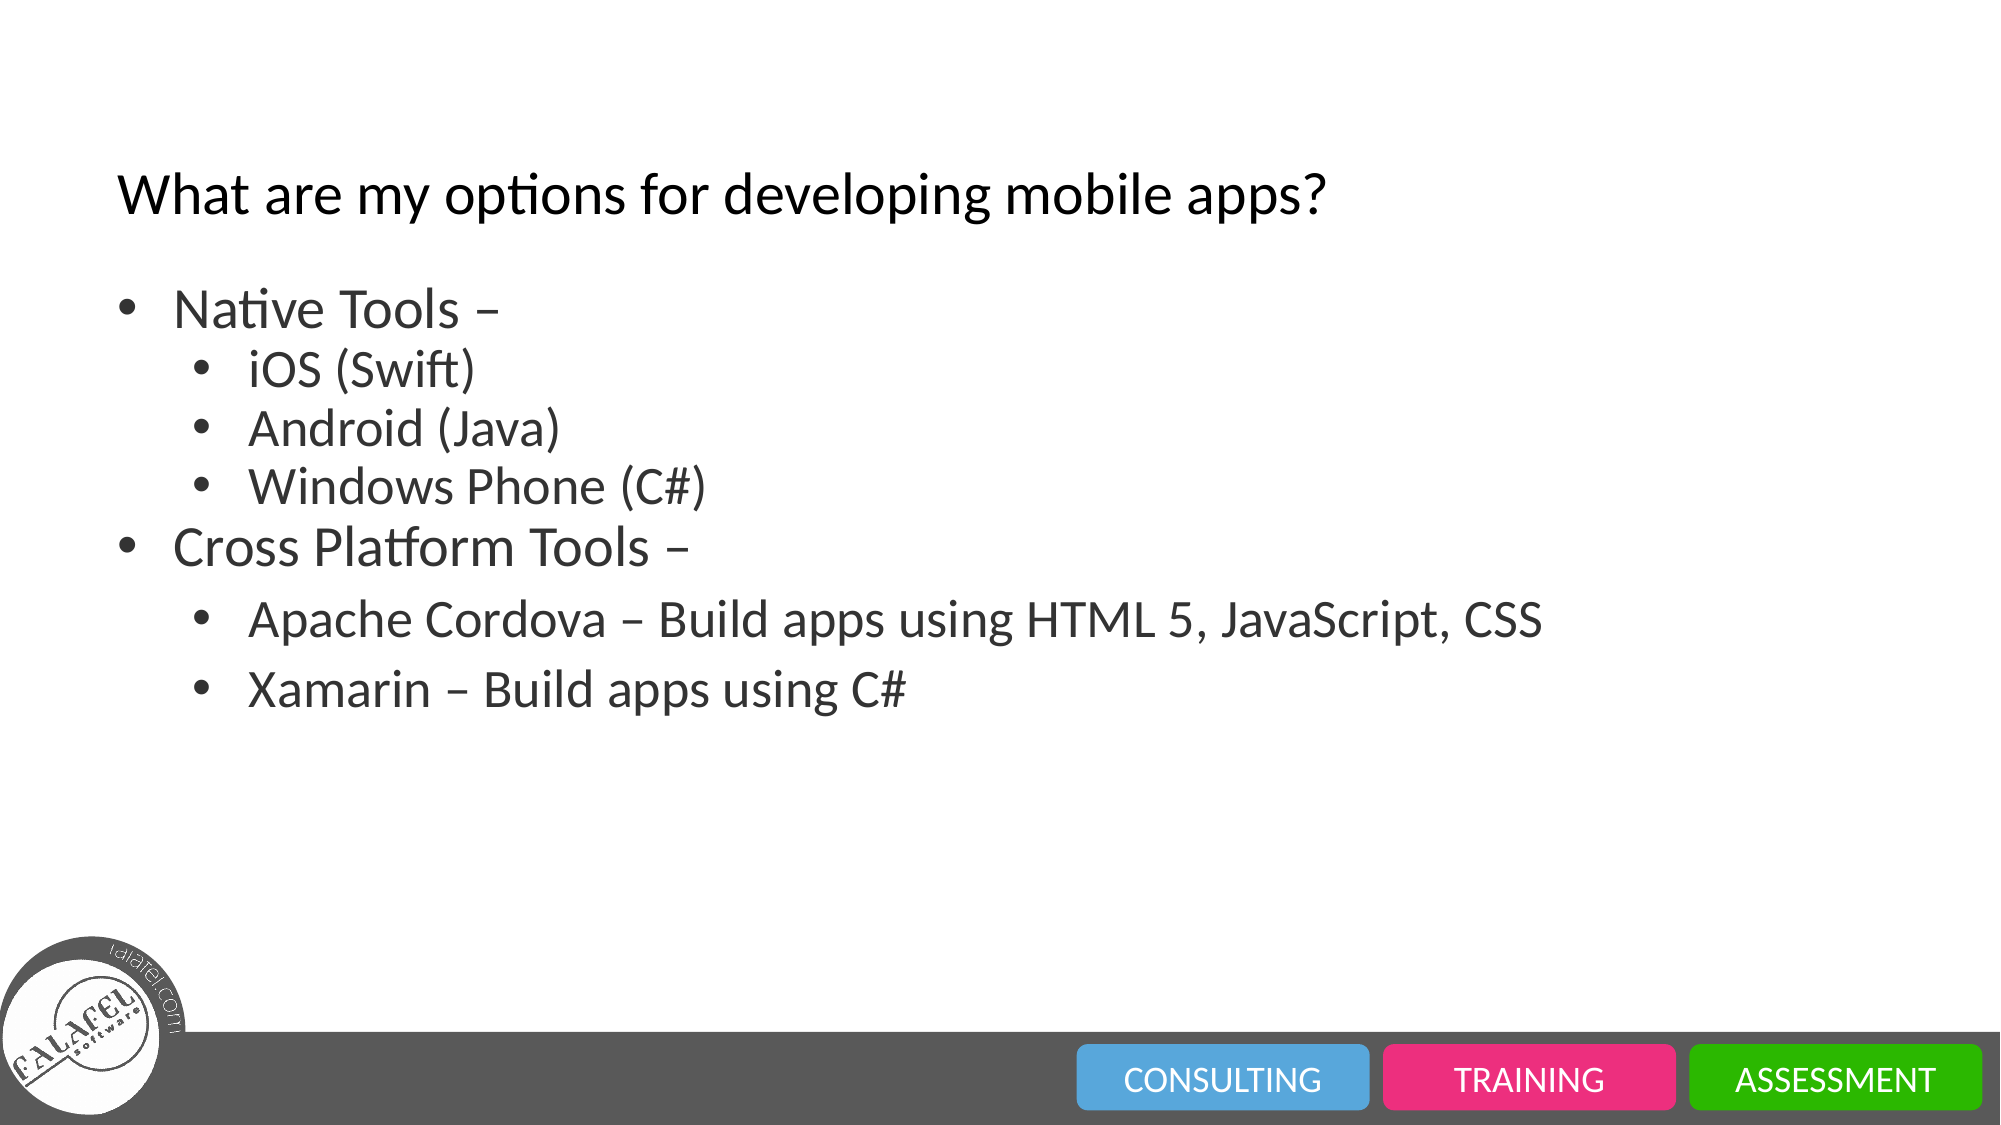

# What are my options for developing mobile apps?
Native Tools –
iOS (Swift)
Android (Java)
Windows Phone (C#)
Cross Platform Tools –
Apache Cordova – Build apps using HTML 5, JavaScript, CSS
Xamarin – Build apps using C#